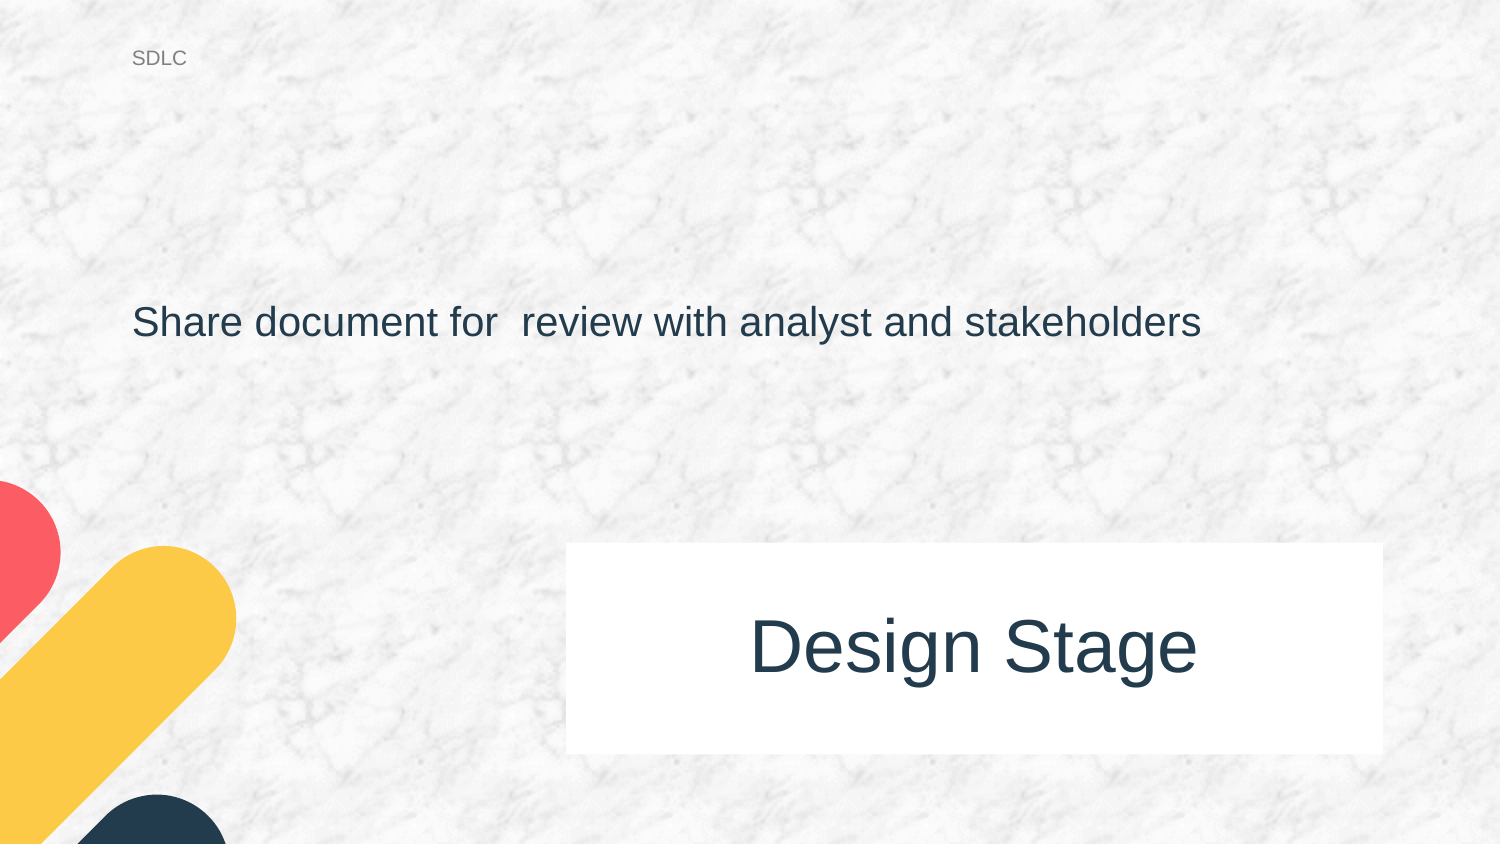

SDLC
Share document for  review with analyst and stakeholders
# Design Stage